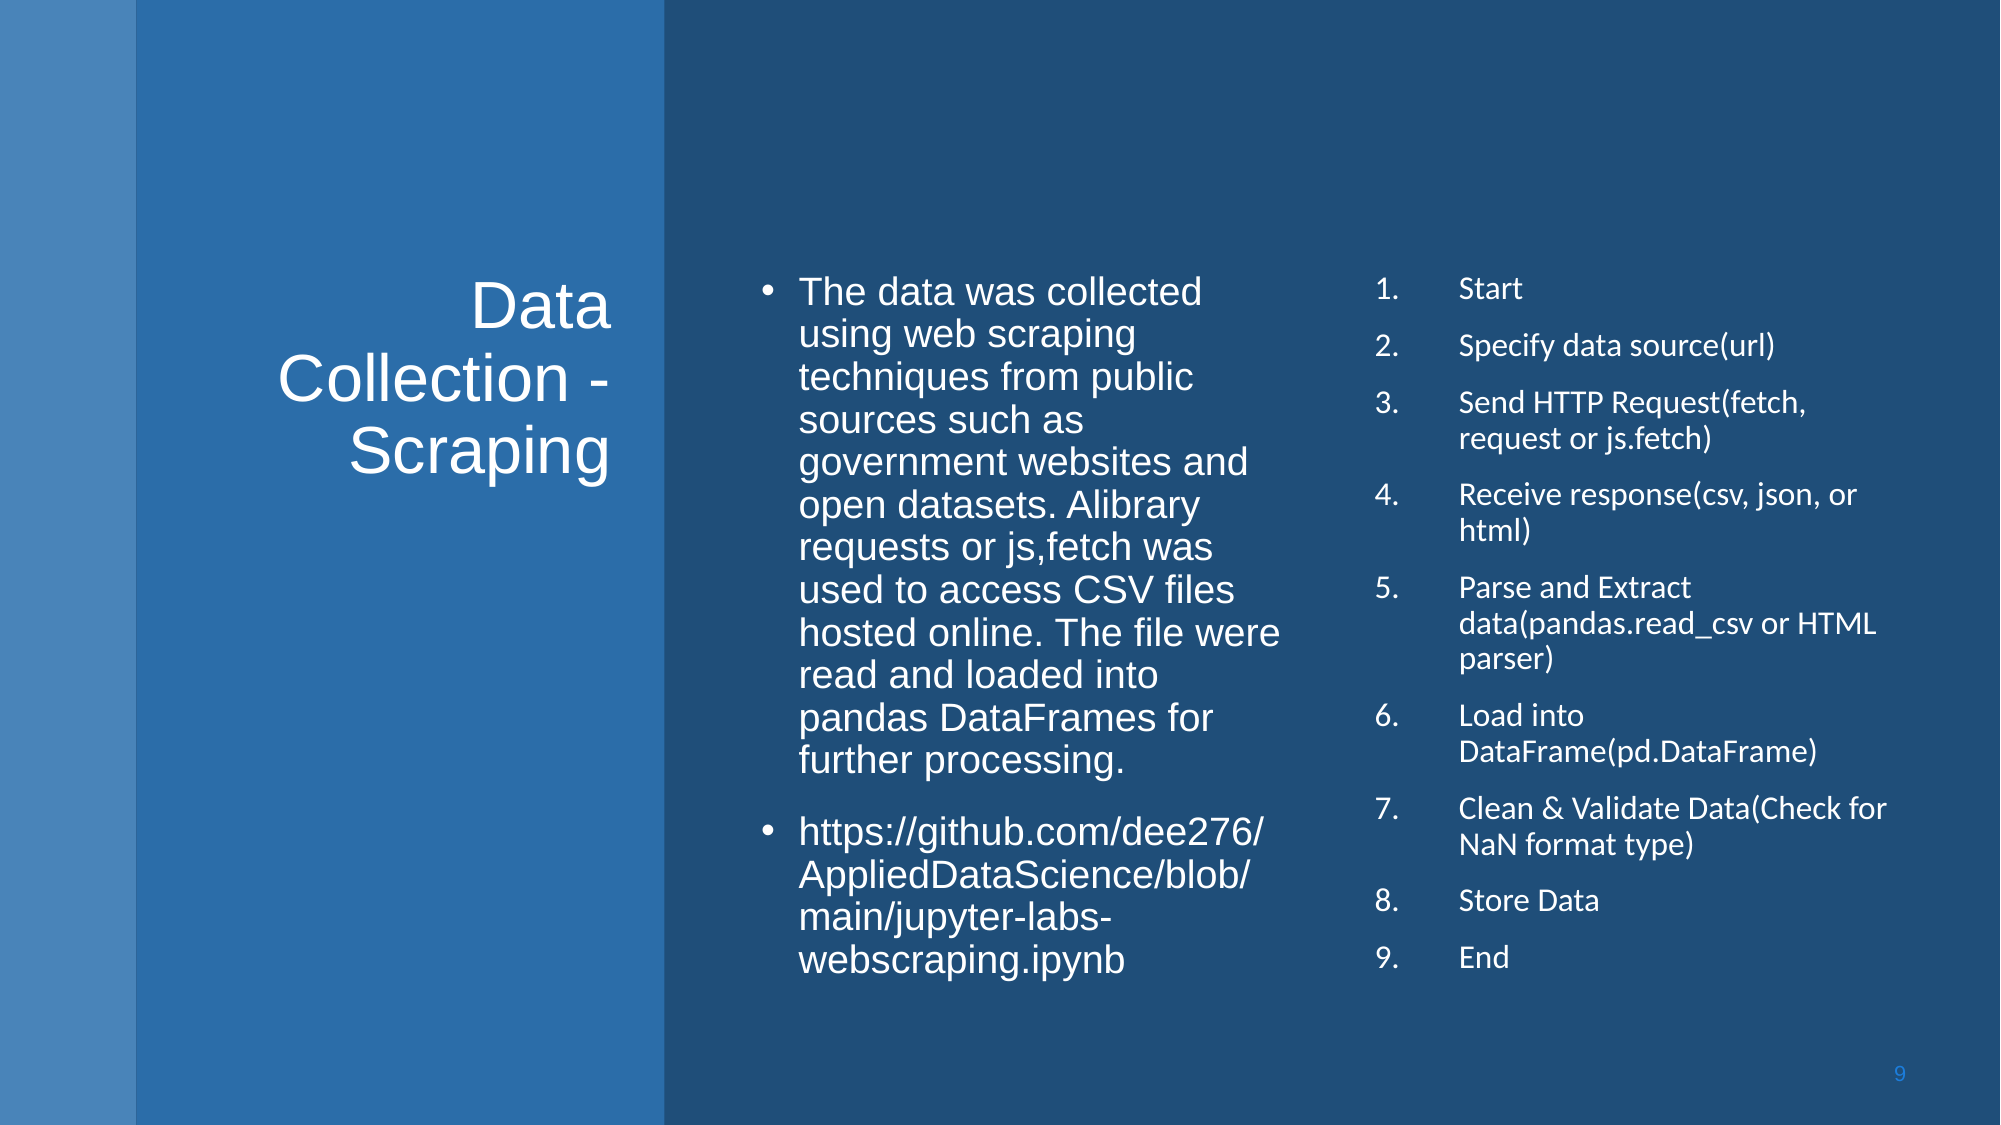

# Data Collection - Scraping
The data was collected using web scraping techniques from public sources such as government websites and open datasets. Alibrary requests or js,fetch was used to access CSV files hosted online. The file were read and loaded into pandas DataFrames for further processing.
https://github.com/dee276/AppliedDataScience/blob/main/jupyter-labs-webscraping.ipynb
Start
Specify data source(url)
Send HTTP Request(fetch, request or js.fetch)
Receive response(csv, json, or html)
Parse and Extract data(pandas.read_csv or HTML parser)
Load into DataFrame(pd.DataFrame)
Clean & Validate Data(Check for NaN format type)
Store Data
End
9